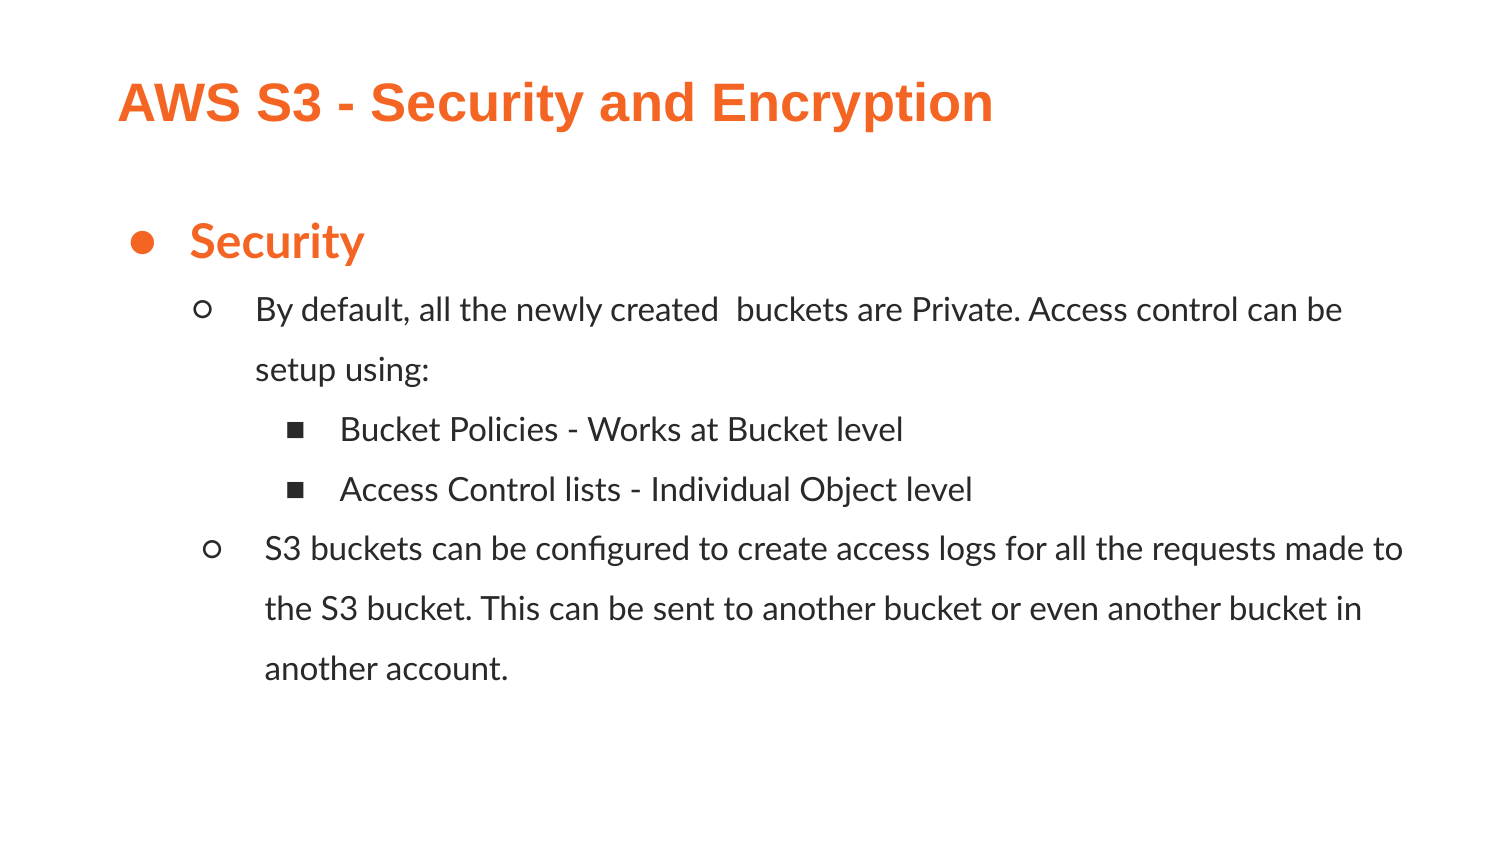

AWS S3 - Security and Encryption
Security
By default, all the newly created  buckets are Private. Access control can be setup using:
Bucket Policies - Works at Bucket level
Access Control lists - Individual Object level
S3 buckets can be configured to create access logs for all the requests made to the S3 bucket. This can be sent to another bucket or even another bucket in another account.